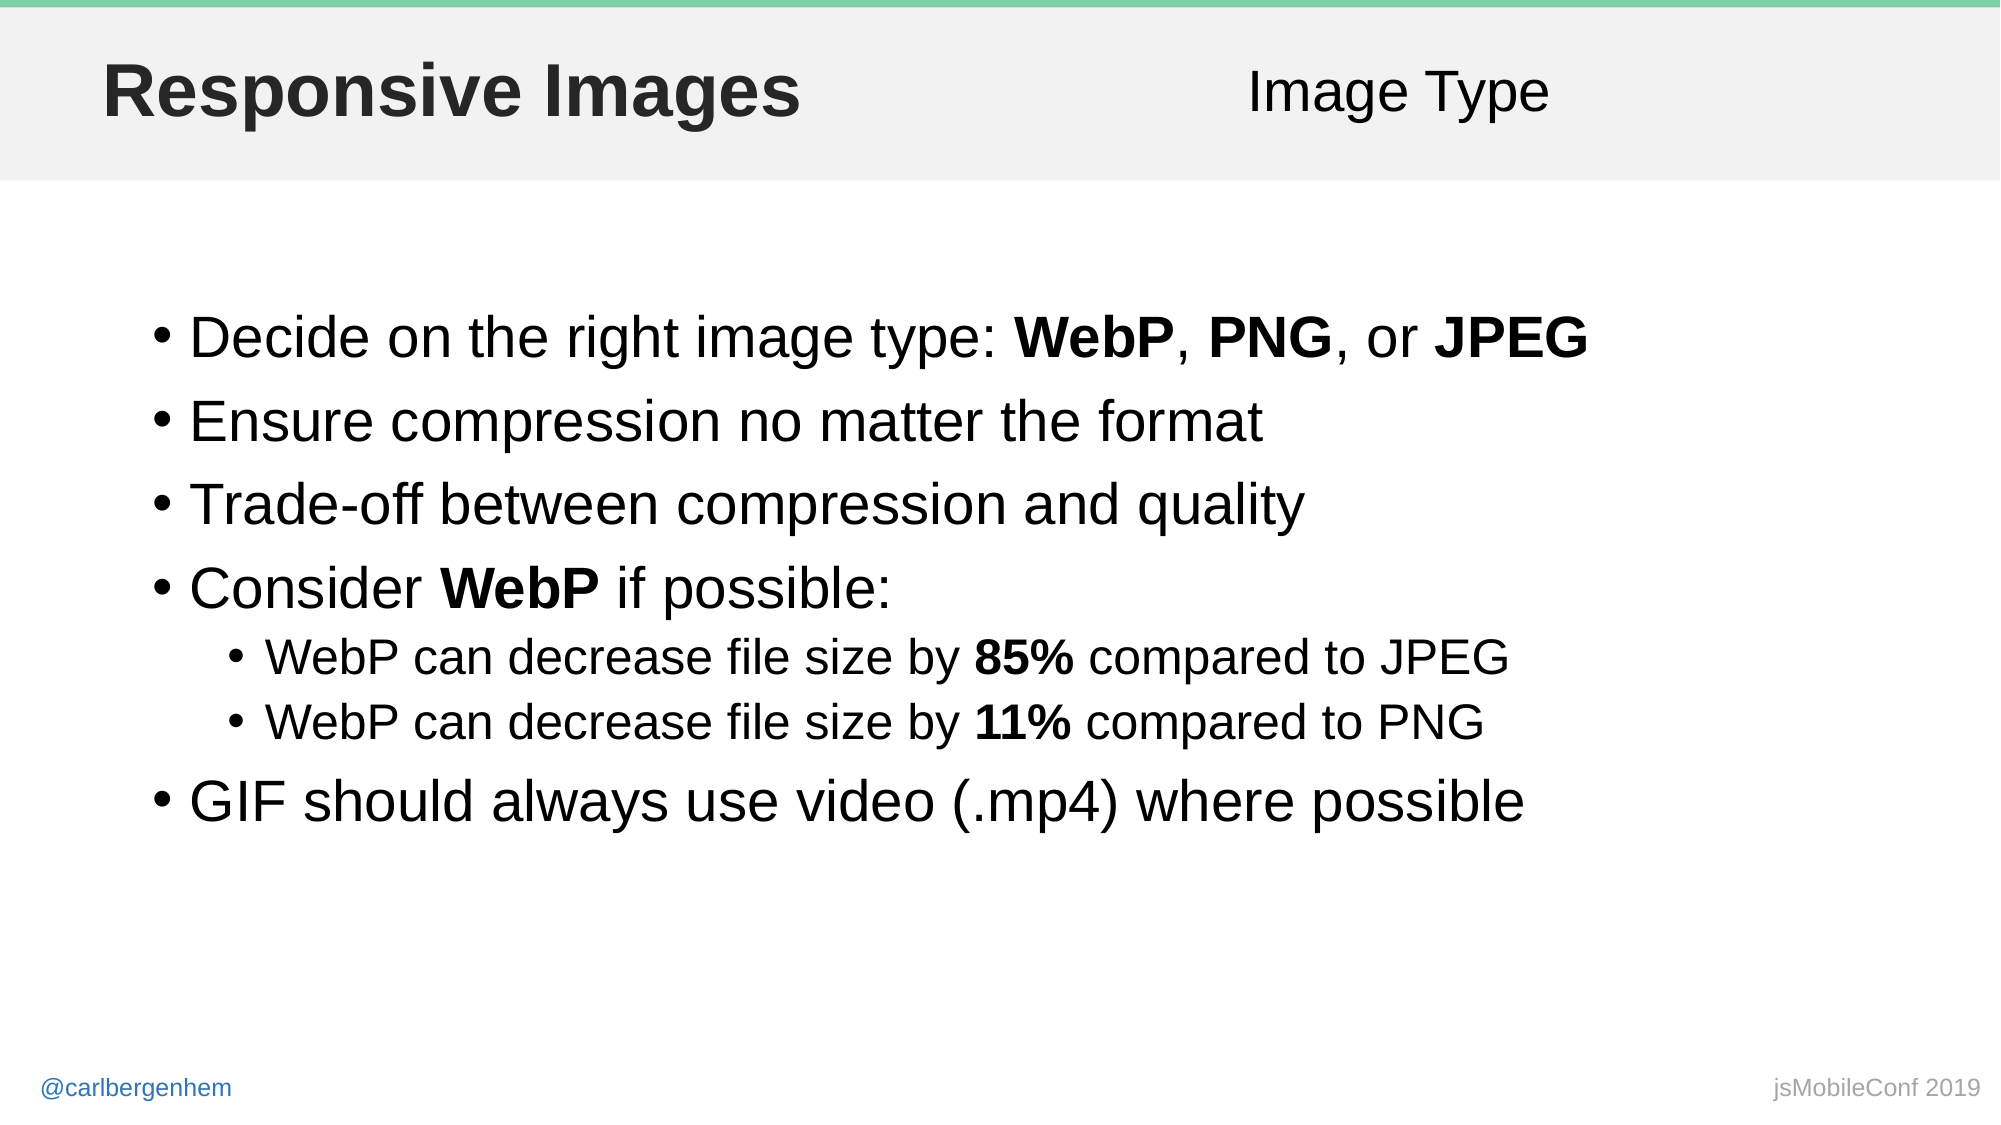

Image Type
# Responsive Images
Decide on the right image type: WebP, PNG, or JPEG
Ensure compression no matter the format
Trade-off between compression and quality
Consider WebP if possible:
WebP can decrease file size by 85% compared to JPEG
WebP can decrease file size by 11% compared to PNG
GIF should always use video (.mp4) where possible